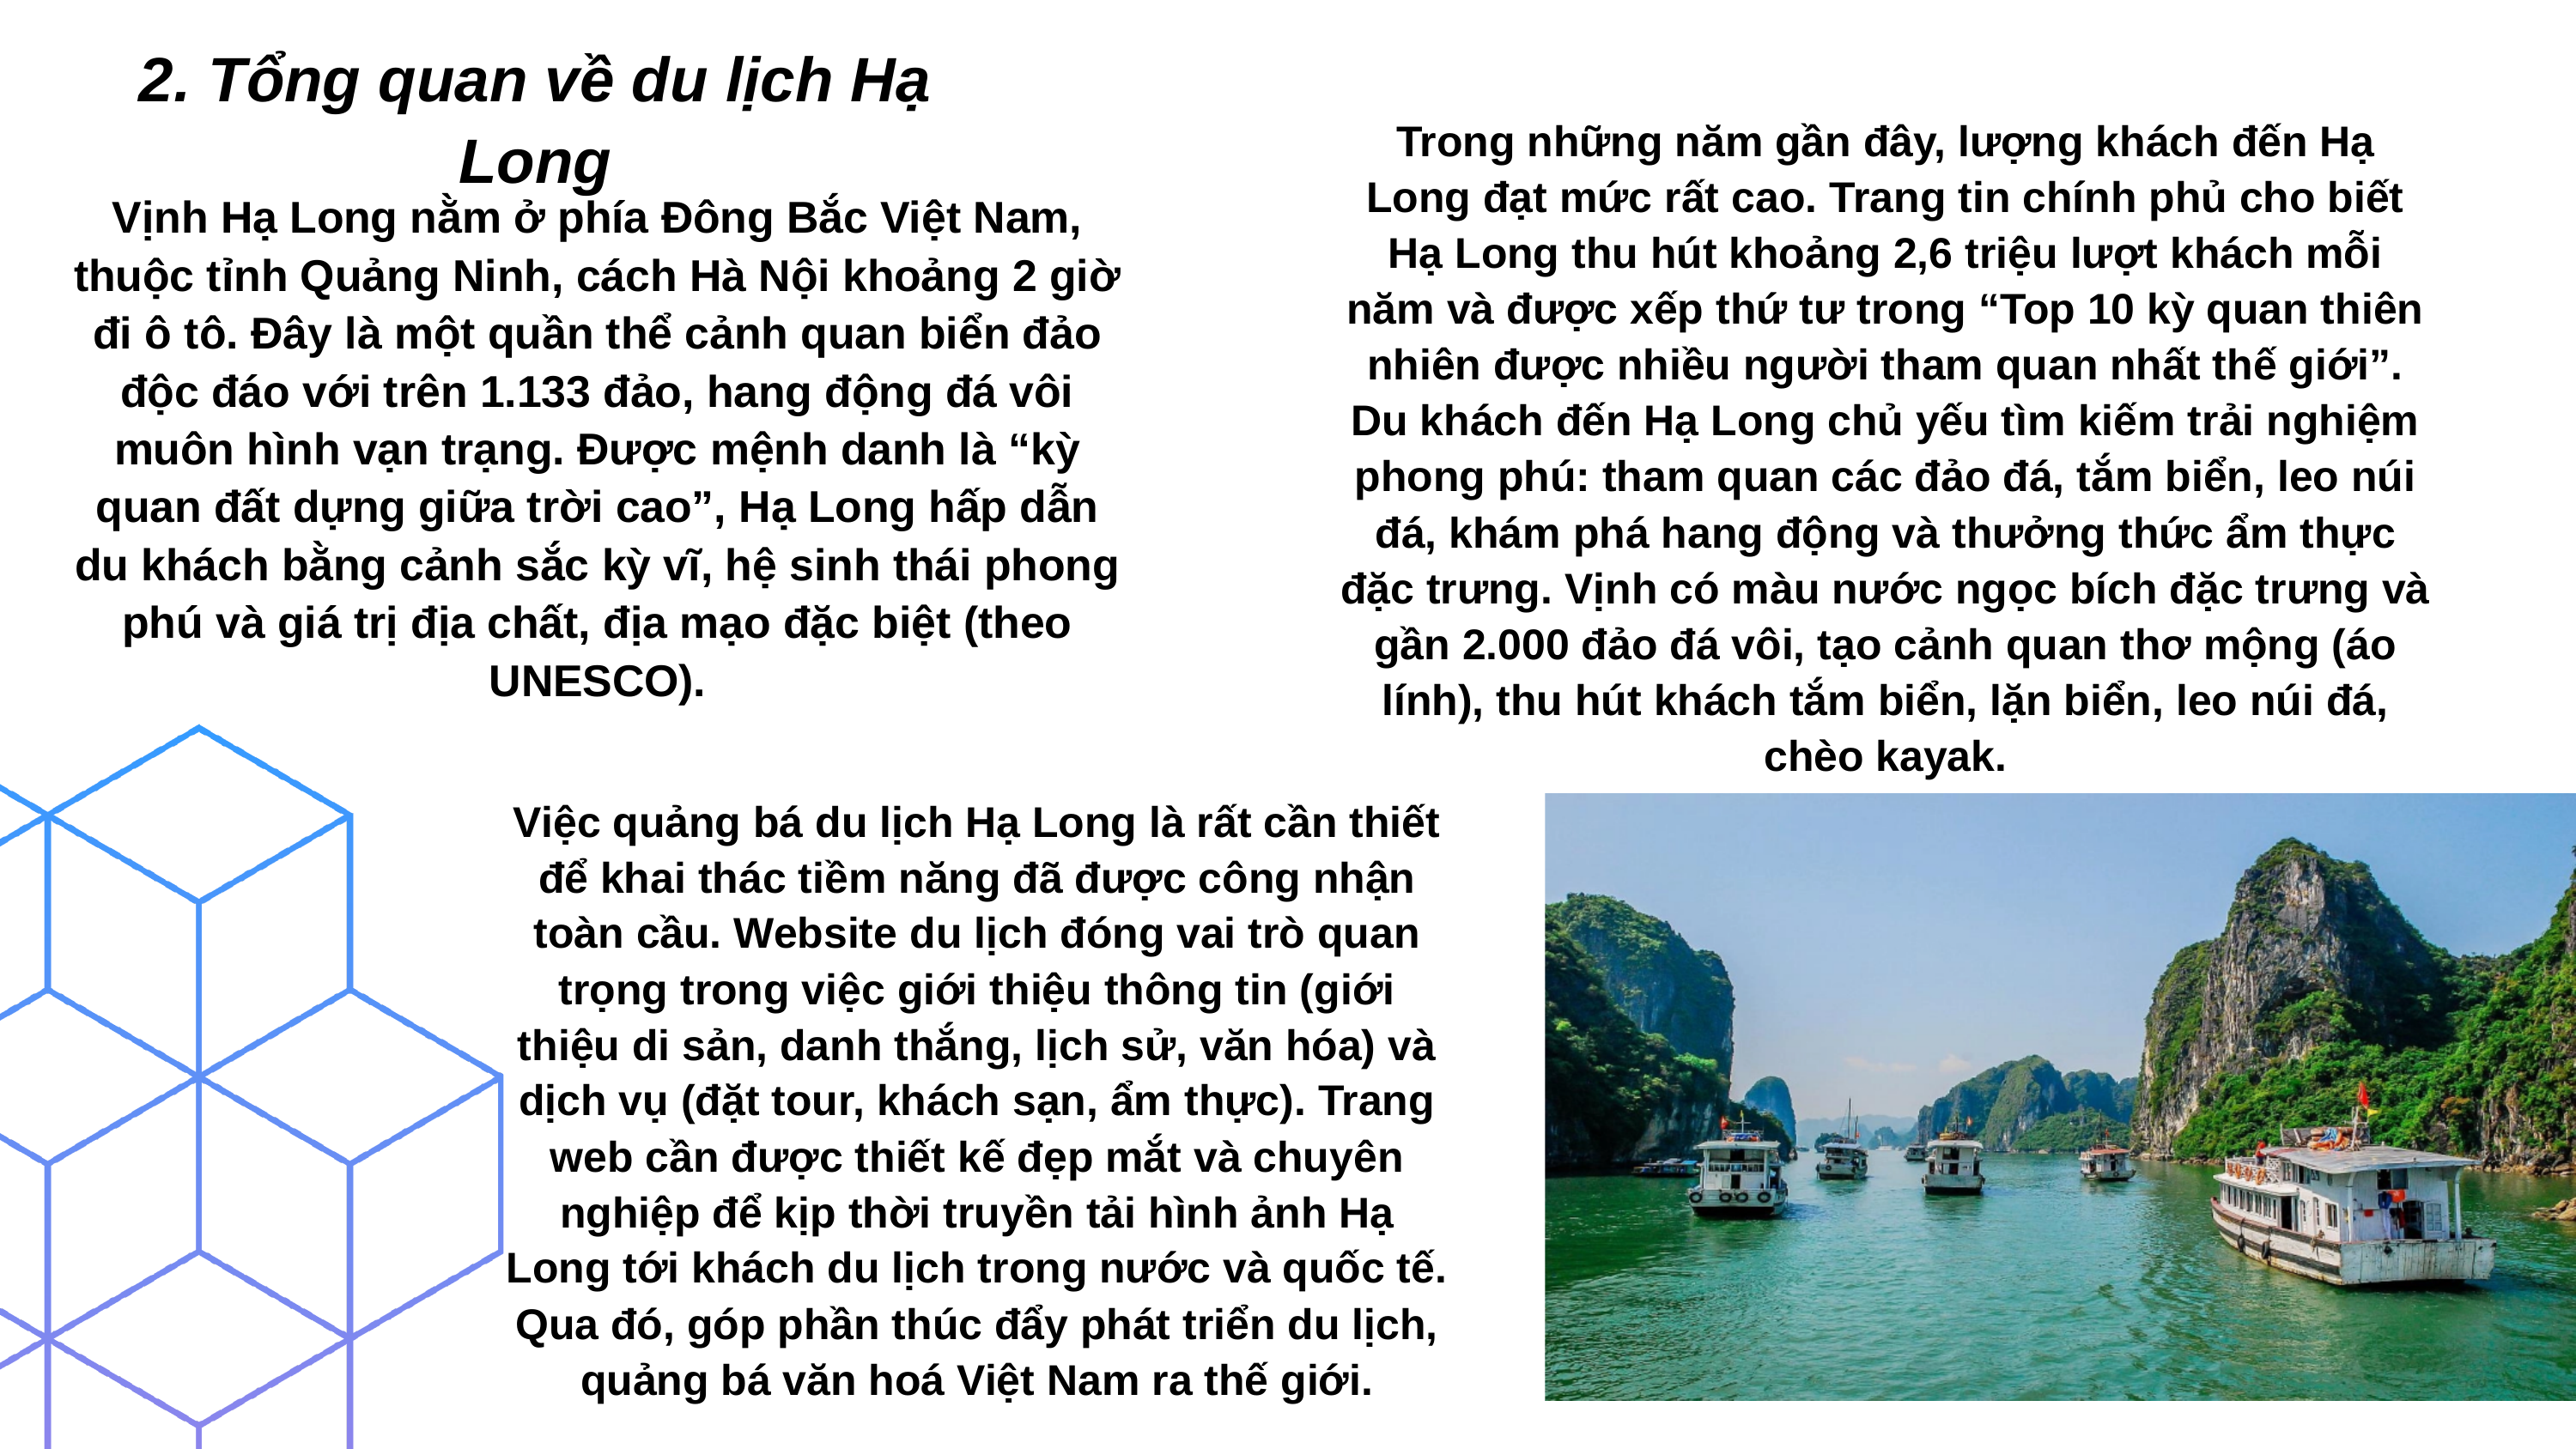

2. Tổng quan về du lịch Hạ Long

Trong những năm gần đây, lượng khách đến Hạ Long đạt mức rất cao. Trang tin chính phủ cho biết Hạ Long thu hút khoảng 2,6 triệu lượt khách mỗi năm và được xếp thứ tư trong “Top 10 kỳ quan thiên nhiên được nhiều người tham quan nhất thế giới”. Du khách đến Hạ Long chủ yếu tìm kiếm trải nghiệm phong phú: tham quan các đảo đá, tắm biển, leo núi đá, khám phá hang động và thưởng thức ẩm thực đặc trưng. Vịnh có màu nước ngọc bích đặc trưng và gần 2.000 đảo đá vôi, tạo cảnh quan thơ mộng (áo lính), thu hút khách tắm biển, lặn biển, leo núi đá, chèo kayak.

Vịnh Hạ Long nằm ở phía Đông Bắc Việt Nam, thuộc tỉnh Quảng Ninh, cách Hà Nội khoảng 2 giờ đi ô tô. Đây là một quần thể cảnh quan biển đảo độc đáo với trên 1.133 đảo, hang động đá vôi muôn hình vạn trạng. Được mệnh danh là “kỳ quan đất dựng giữa trời cao”, Hạ Long hấp dẫn du khách bằng cảnh sắc kỳ vĩ, hệ sinh thái phong phú và giá trị địa chất, địa mạo đặc biệt (theo UNESCO).

Việc quảng bá du lịch Hạ Long là rất cần thiết để khai thác tiềm năng đã được công nhận toàn cầu. Website du lịch đóng vai trò quan trọng trong việc giới thiệu thông tin (giới thiệu di sản, danh thắng, lịch sử, văn hóa) và dịch vụ (đặt tour, khách sạn, ẩm thực). Trang web cần được thiết kế đẹp mắt và chuyên nghiệp để kịp thời truyền tải hình ảnh Hạ Long tới khách du lịch trong nước và quốc tế. Qua đó, góp phần thúc đẩy phát triển du lịch, quảng bá văn hoá Việt Nam ra thế giới.